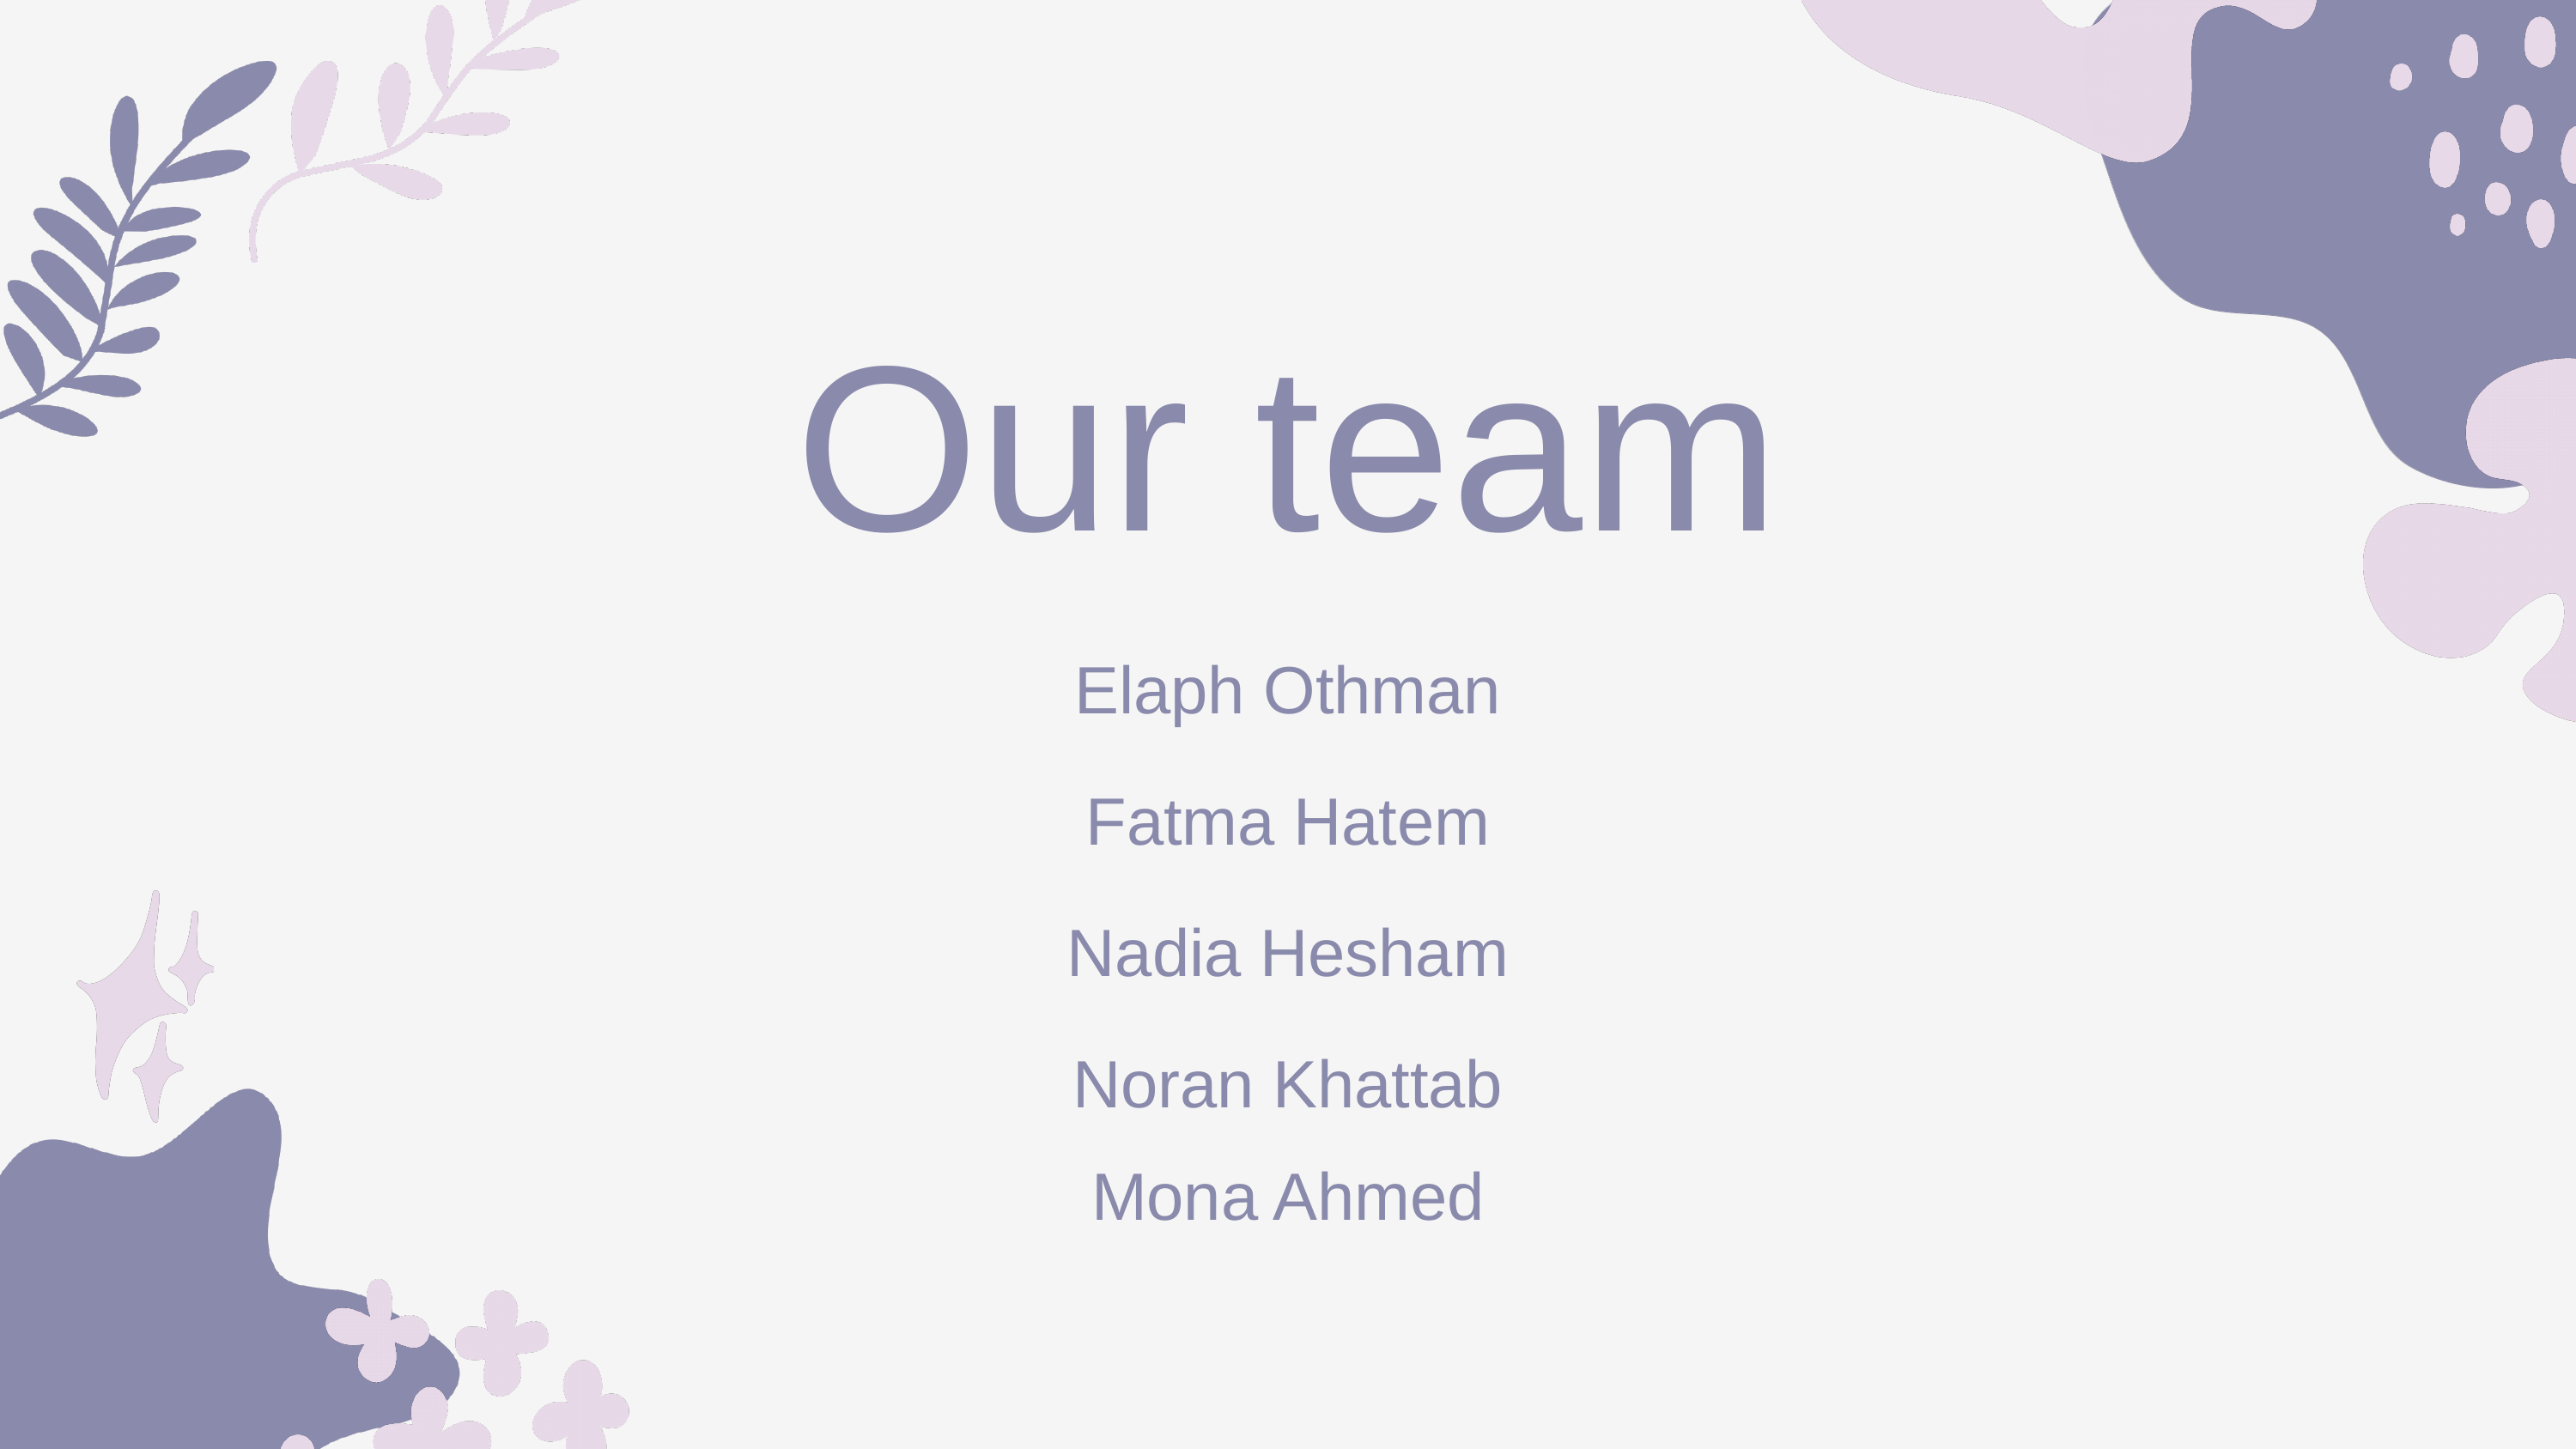

Our team
Elaph Othman

Fatma Hatem

Nadia Hesham
Noran Khattab

Mona Ahmed